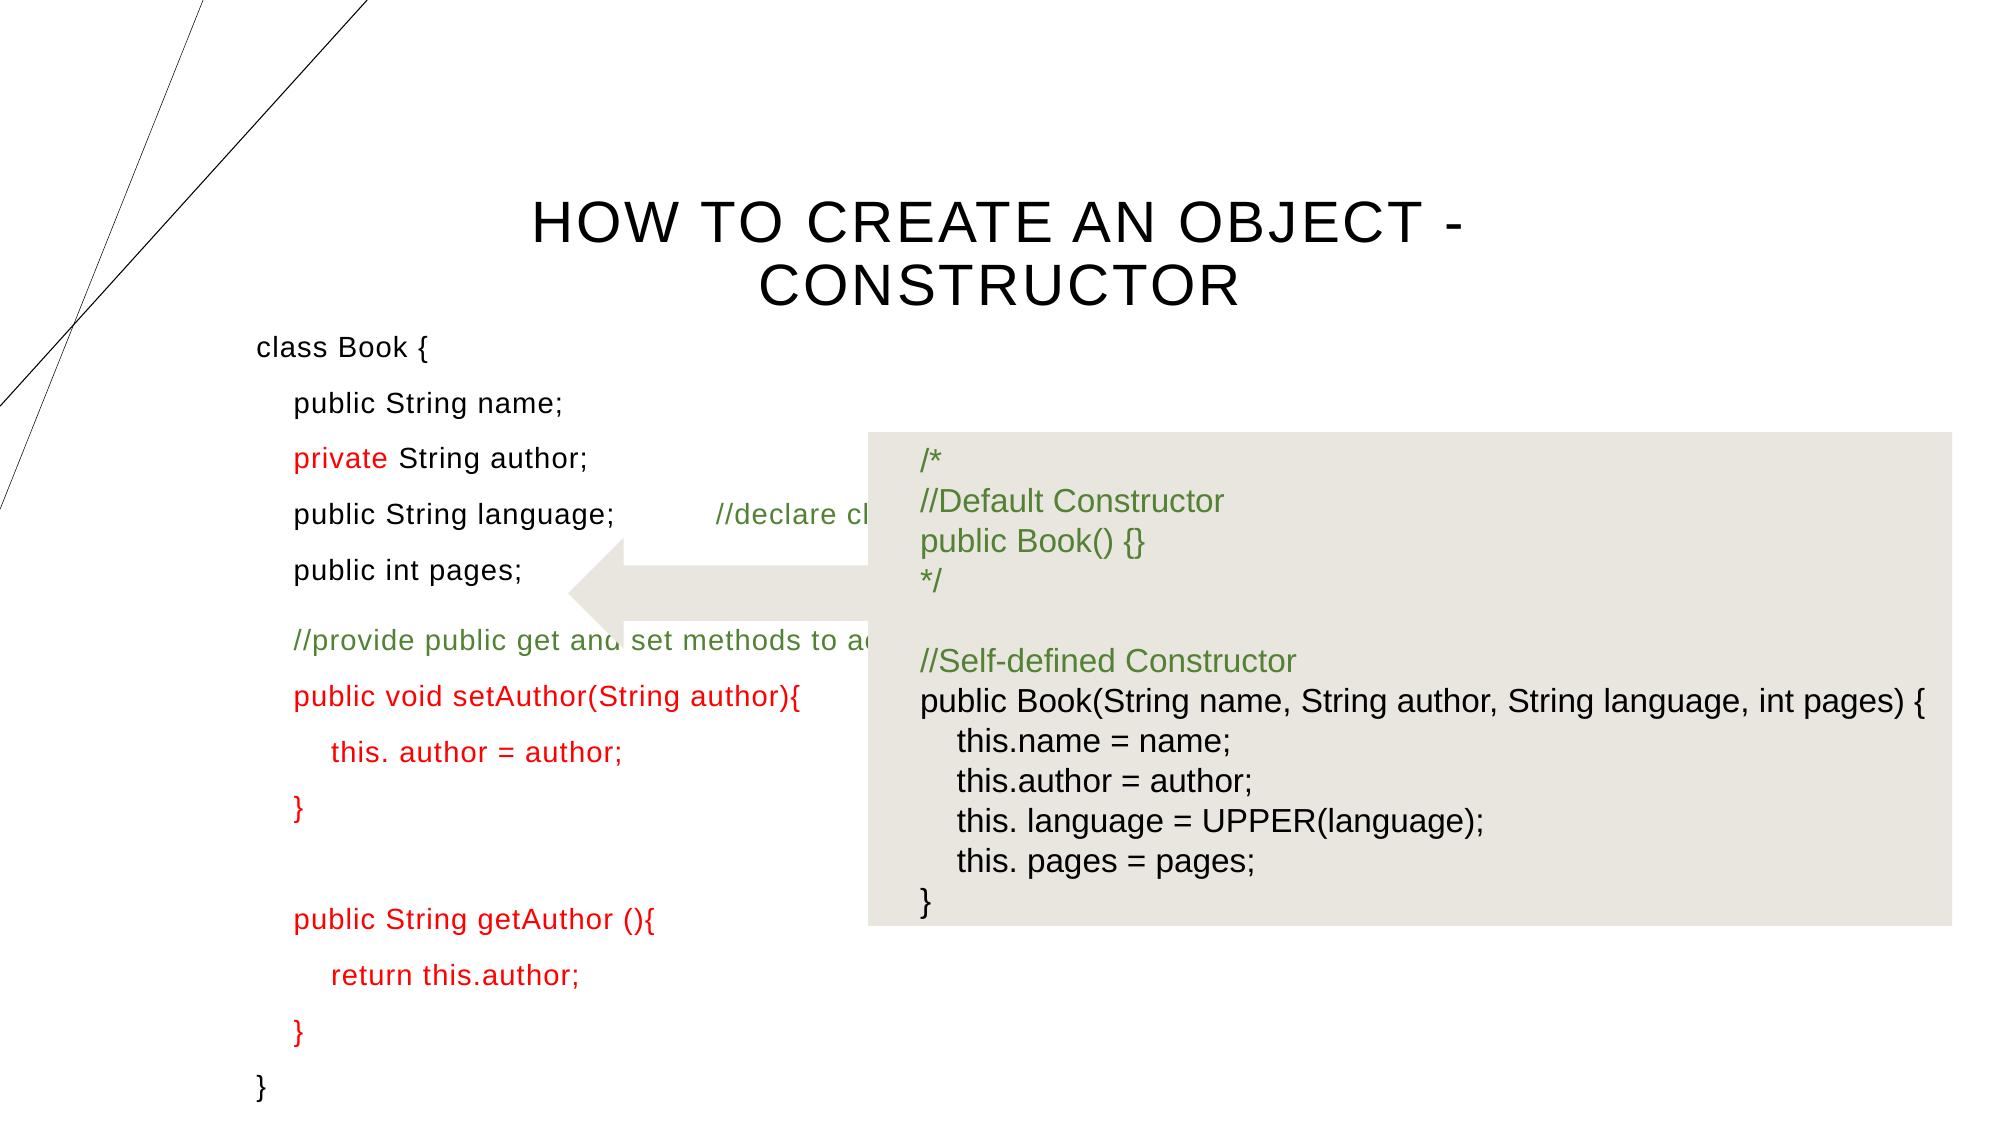

# How to Create an object - Constructor
class Book {
    public String name;
    private String author;
    public String language;	 //declare class attributes as private
    public int pages;
    //provide public get and set methods to access and update the value of a private attributes
    public void setAuthor(String author){
        this. author = author;
    }

    public String getAuthor (){
        return this.author;
    }
}
    /*
    //Default Constructor
    public Book() {}
    */

    //Self-defined Constructor
    public Book(String name, String author, String language, int pages) {
        this.name = name;
        this.author = author;
        this. language = UPPER(language);
        this. pages = pages;
    }